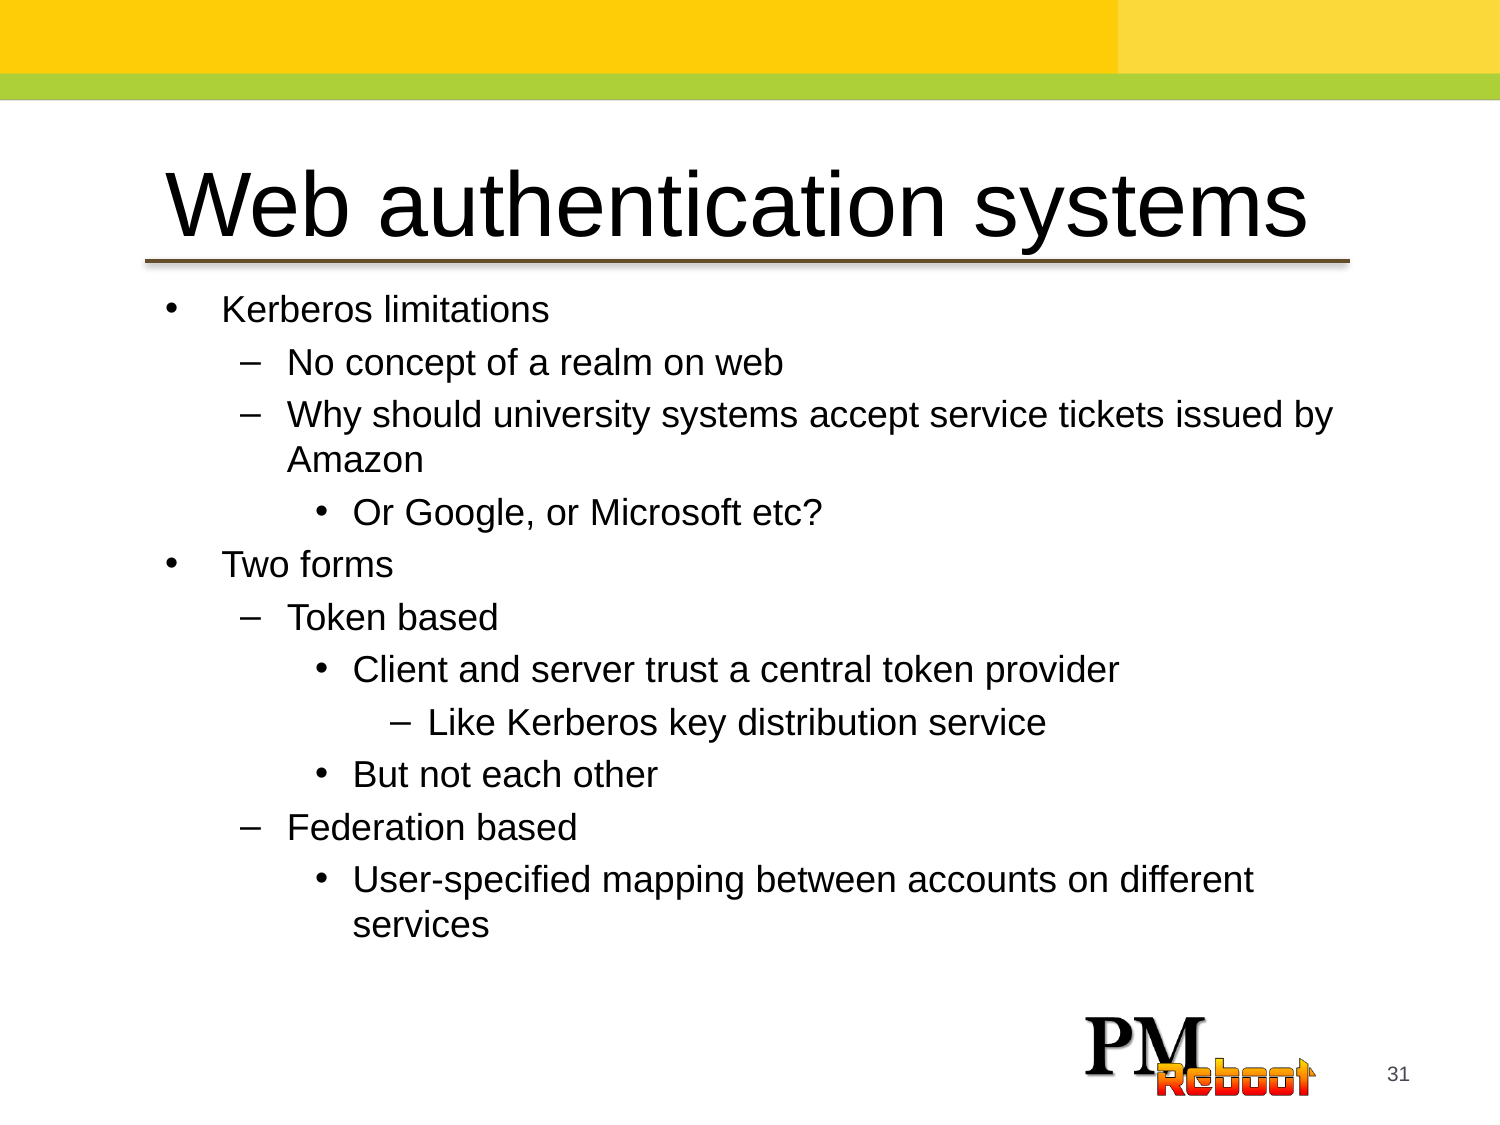

Web authentication systems
Kerberos limitations
No concept of a realm on web
Why should university systems accept service tickets issued by Amazon
Or Google, or Microsoft etc?
Two forms
Token based
Client and server trust a central token provider
Like Kerberos key distribution service
But not each other
Federation based
User-specified mapping between accounts on different services
31